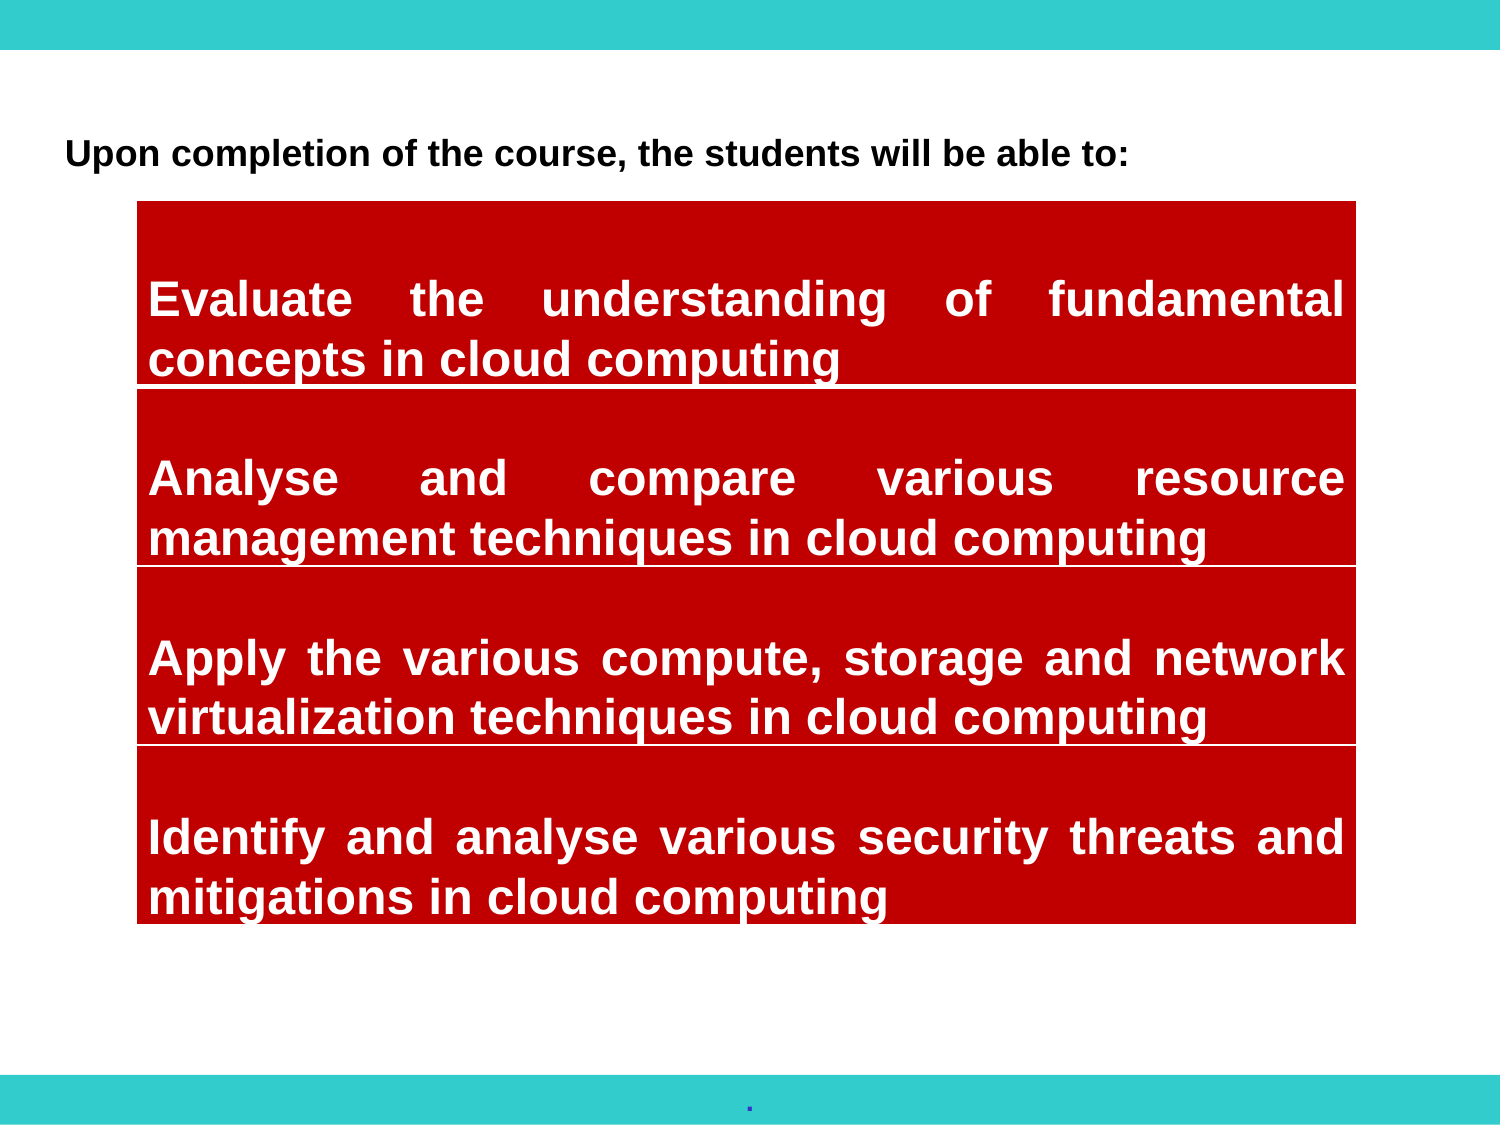

Upon completion of the course, the students will be able to:

| Evaluate the understanding of fundamental concepts in cloud computing |
| --- |
| Analyse and compare various resource management techniques in cloud computing |
| Apply the various compute, storage and network virtualization techniques in cloud computing |
| Identify and analyse various security threats and mitigations in cloud computing |
.